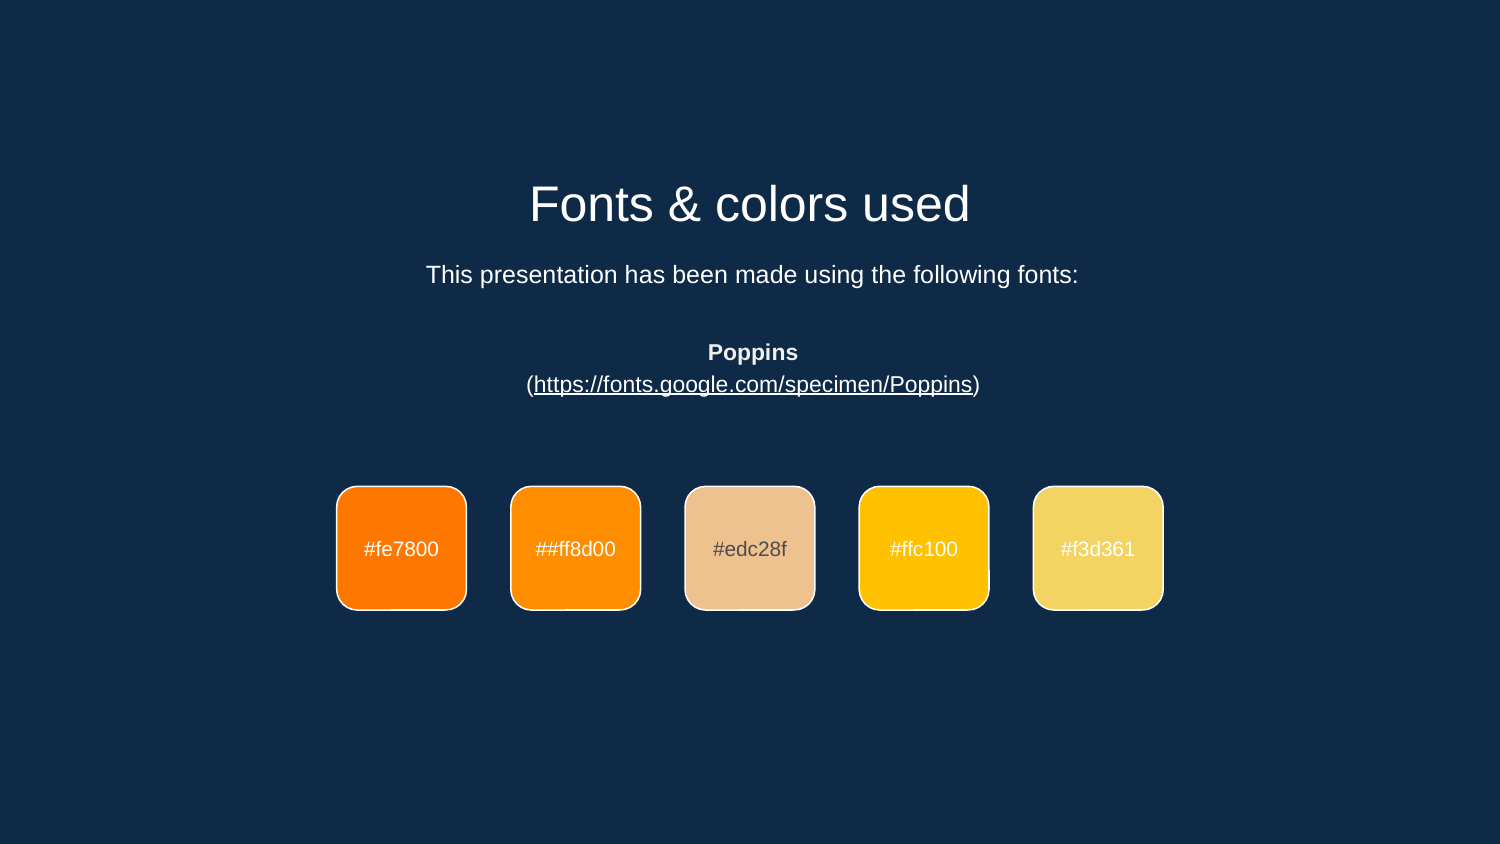

Fonts & colors used
This presentation has been made using the following fonts:

Poppins
(https://fonts.google.com/specimen/Poppins)

#fe7800
##ff8d00
#edc28f
#ffc100
#f3d361